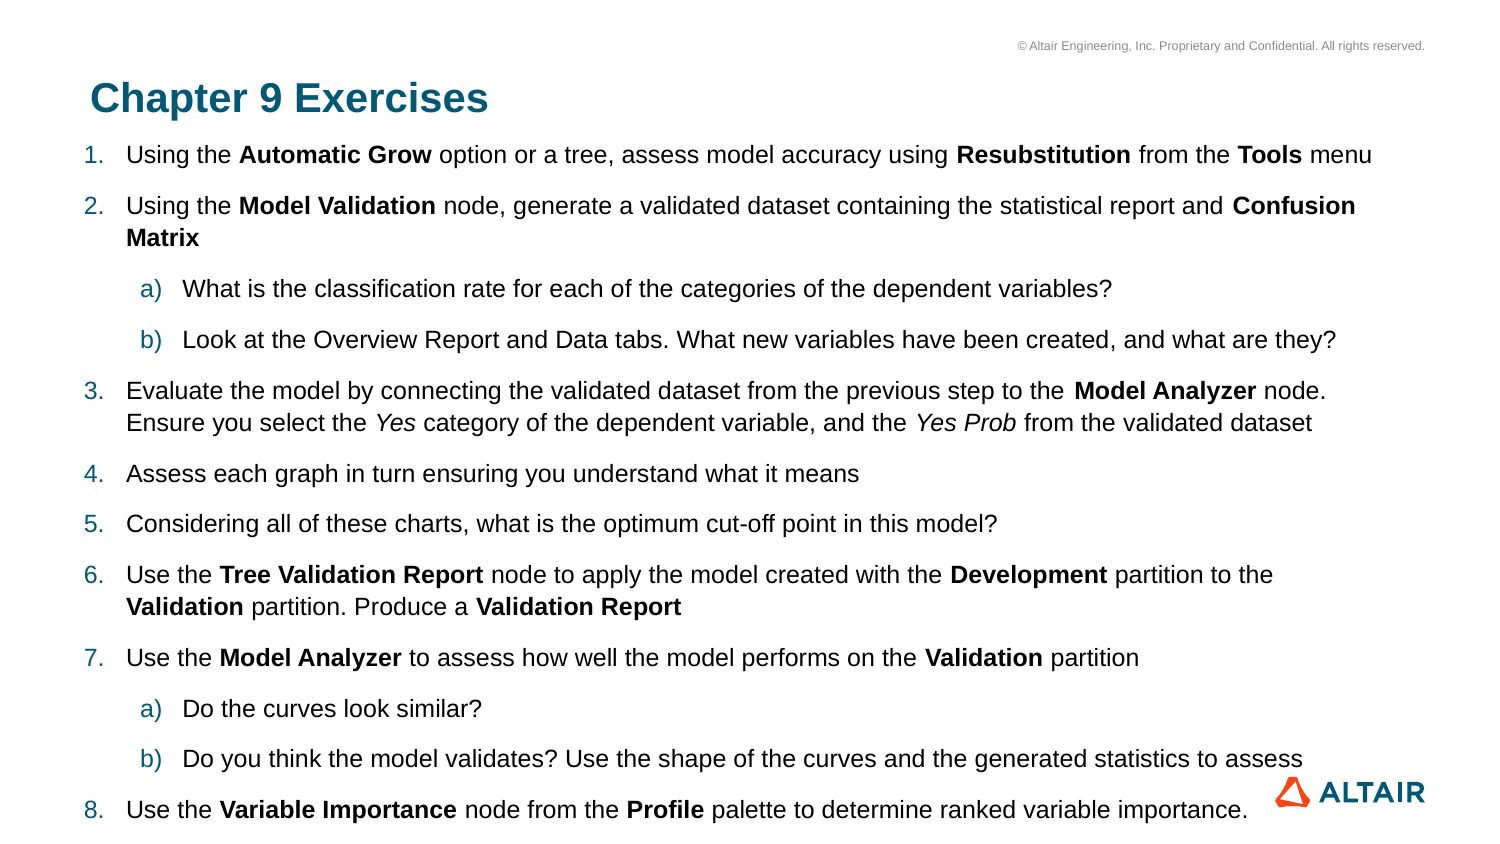

# Chapter 9 Exercises

Using the Automatic Grow option or a tree, assess model accuracy using Resubstitution from the Tools menu
Using the Model Validation node, generate a validated dataset containing the statistical report and Confusion Matrix
What is the classification rate for each of the categories of the dependent variables?
Look at the Overview Report and Data tabs. What new variables have been created, and what are they?
Evaluate the model by connecting the validated dataset from the previous step to the Model Analyzer node. Ensure you select the Yes category of the dependent variable, and the Yes Prob from the validated dataset
Assess each graph in turn ensuring you understand what it means
Considering all of these charts, what is the optimum cut-off point in this model?
Use the Tree Validation Report node to apply the model created with the Development partition to the Validation partition. Produce a Validation Report
Use the Model Analyzer to assess how well the model performs on the Validation partition
Do the curves look similar?
Do you think the model validates? Use the shape of the curves and the generated statistics to assess
Use the Variable Importance node from the Profile palette to determine ranked variable importance.